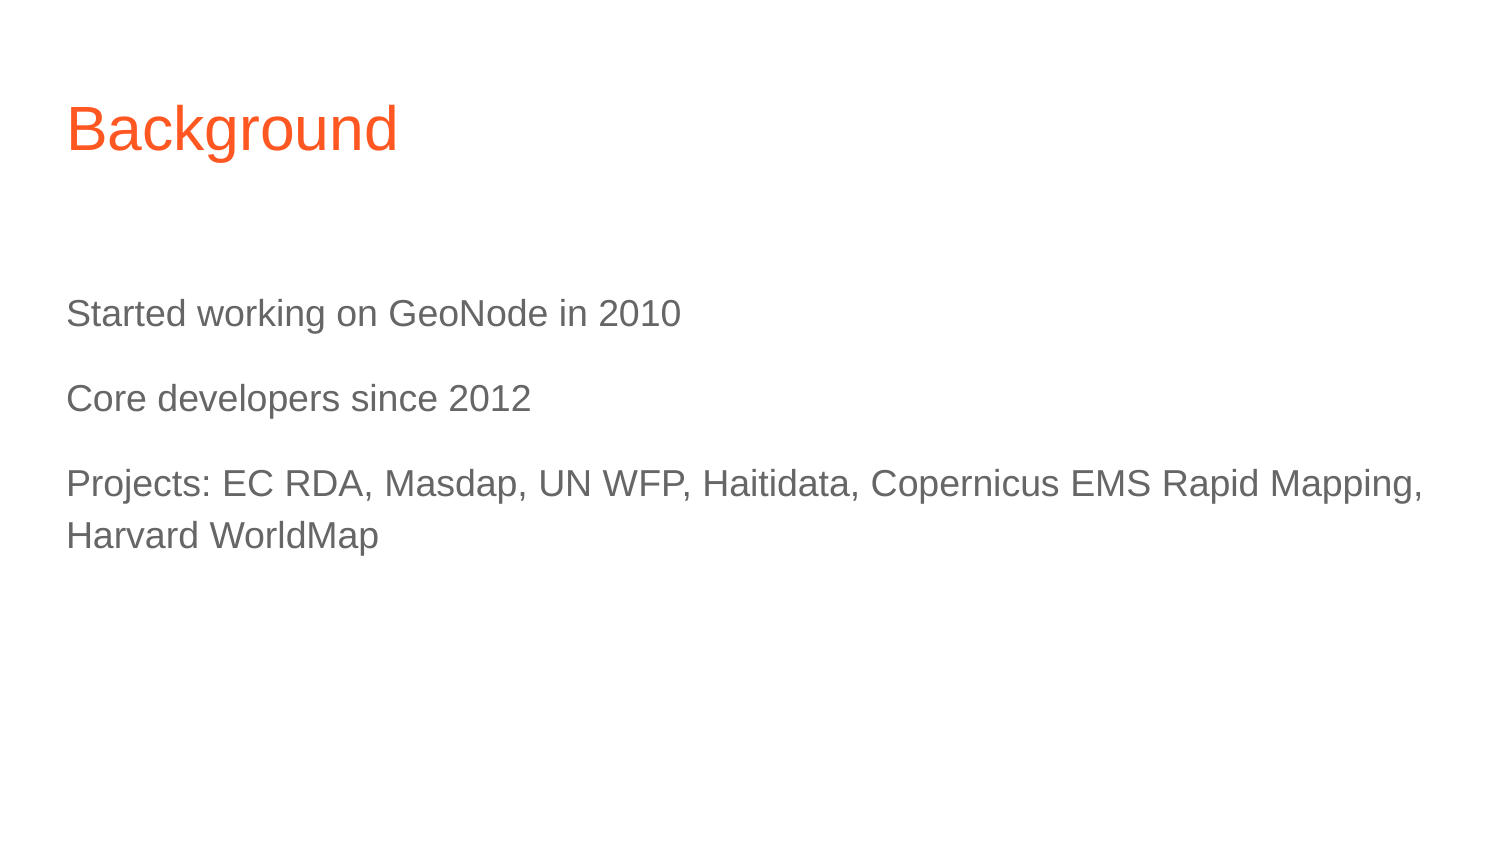

# Background

Started working on GeoNode in 2010
Core developers since 2012
Projects: EC RDA, Masdap, UN WFP, Haitidata, Copernicus EMS Rapid Mapping, Harvard WorldMap